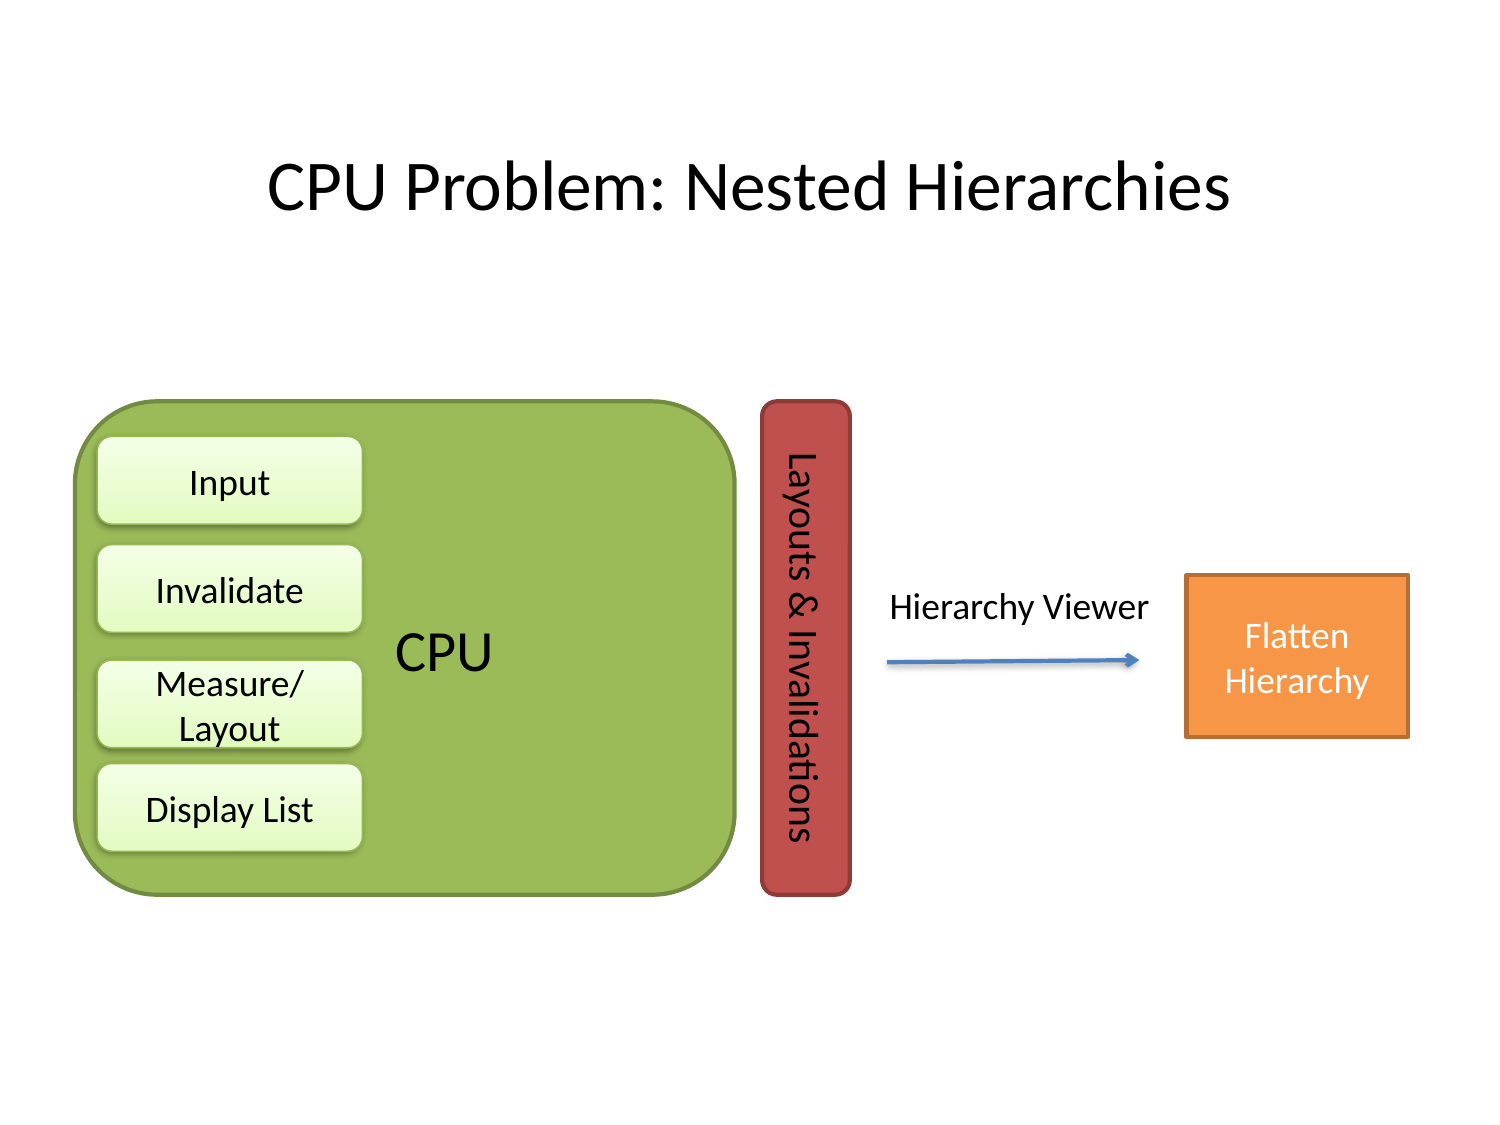

# CPU Problem: Nested Hierarchies
      CPU
Input
Invalidate
Hierarchy Viewer
Flatten Hierarchy
Layouts & Invalidations
Measure/Layout
Display List